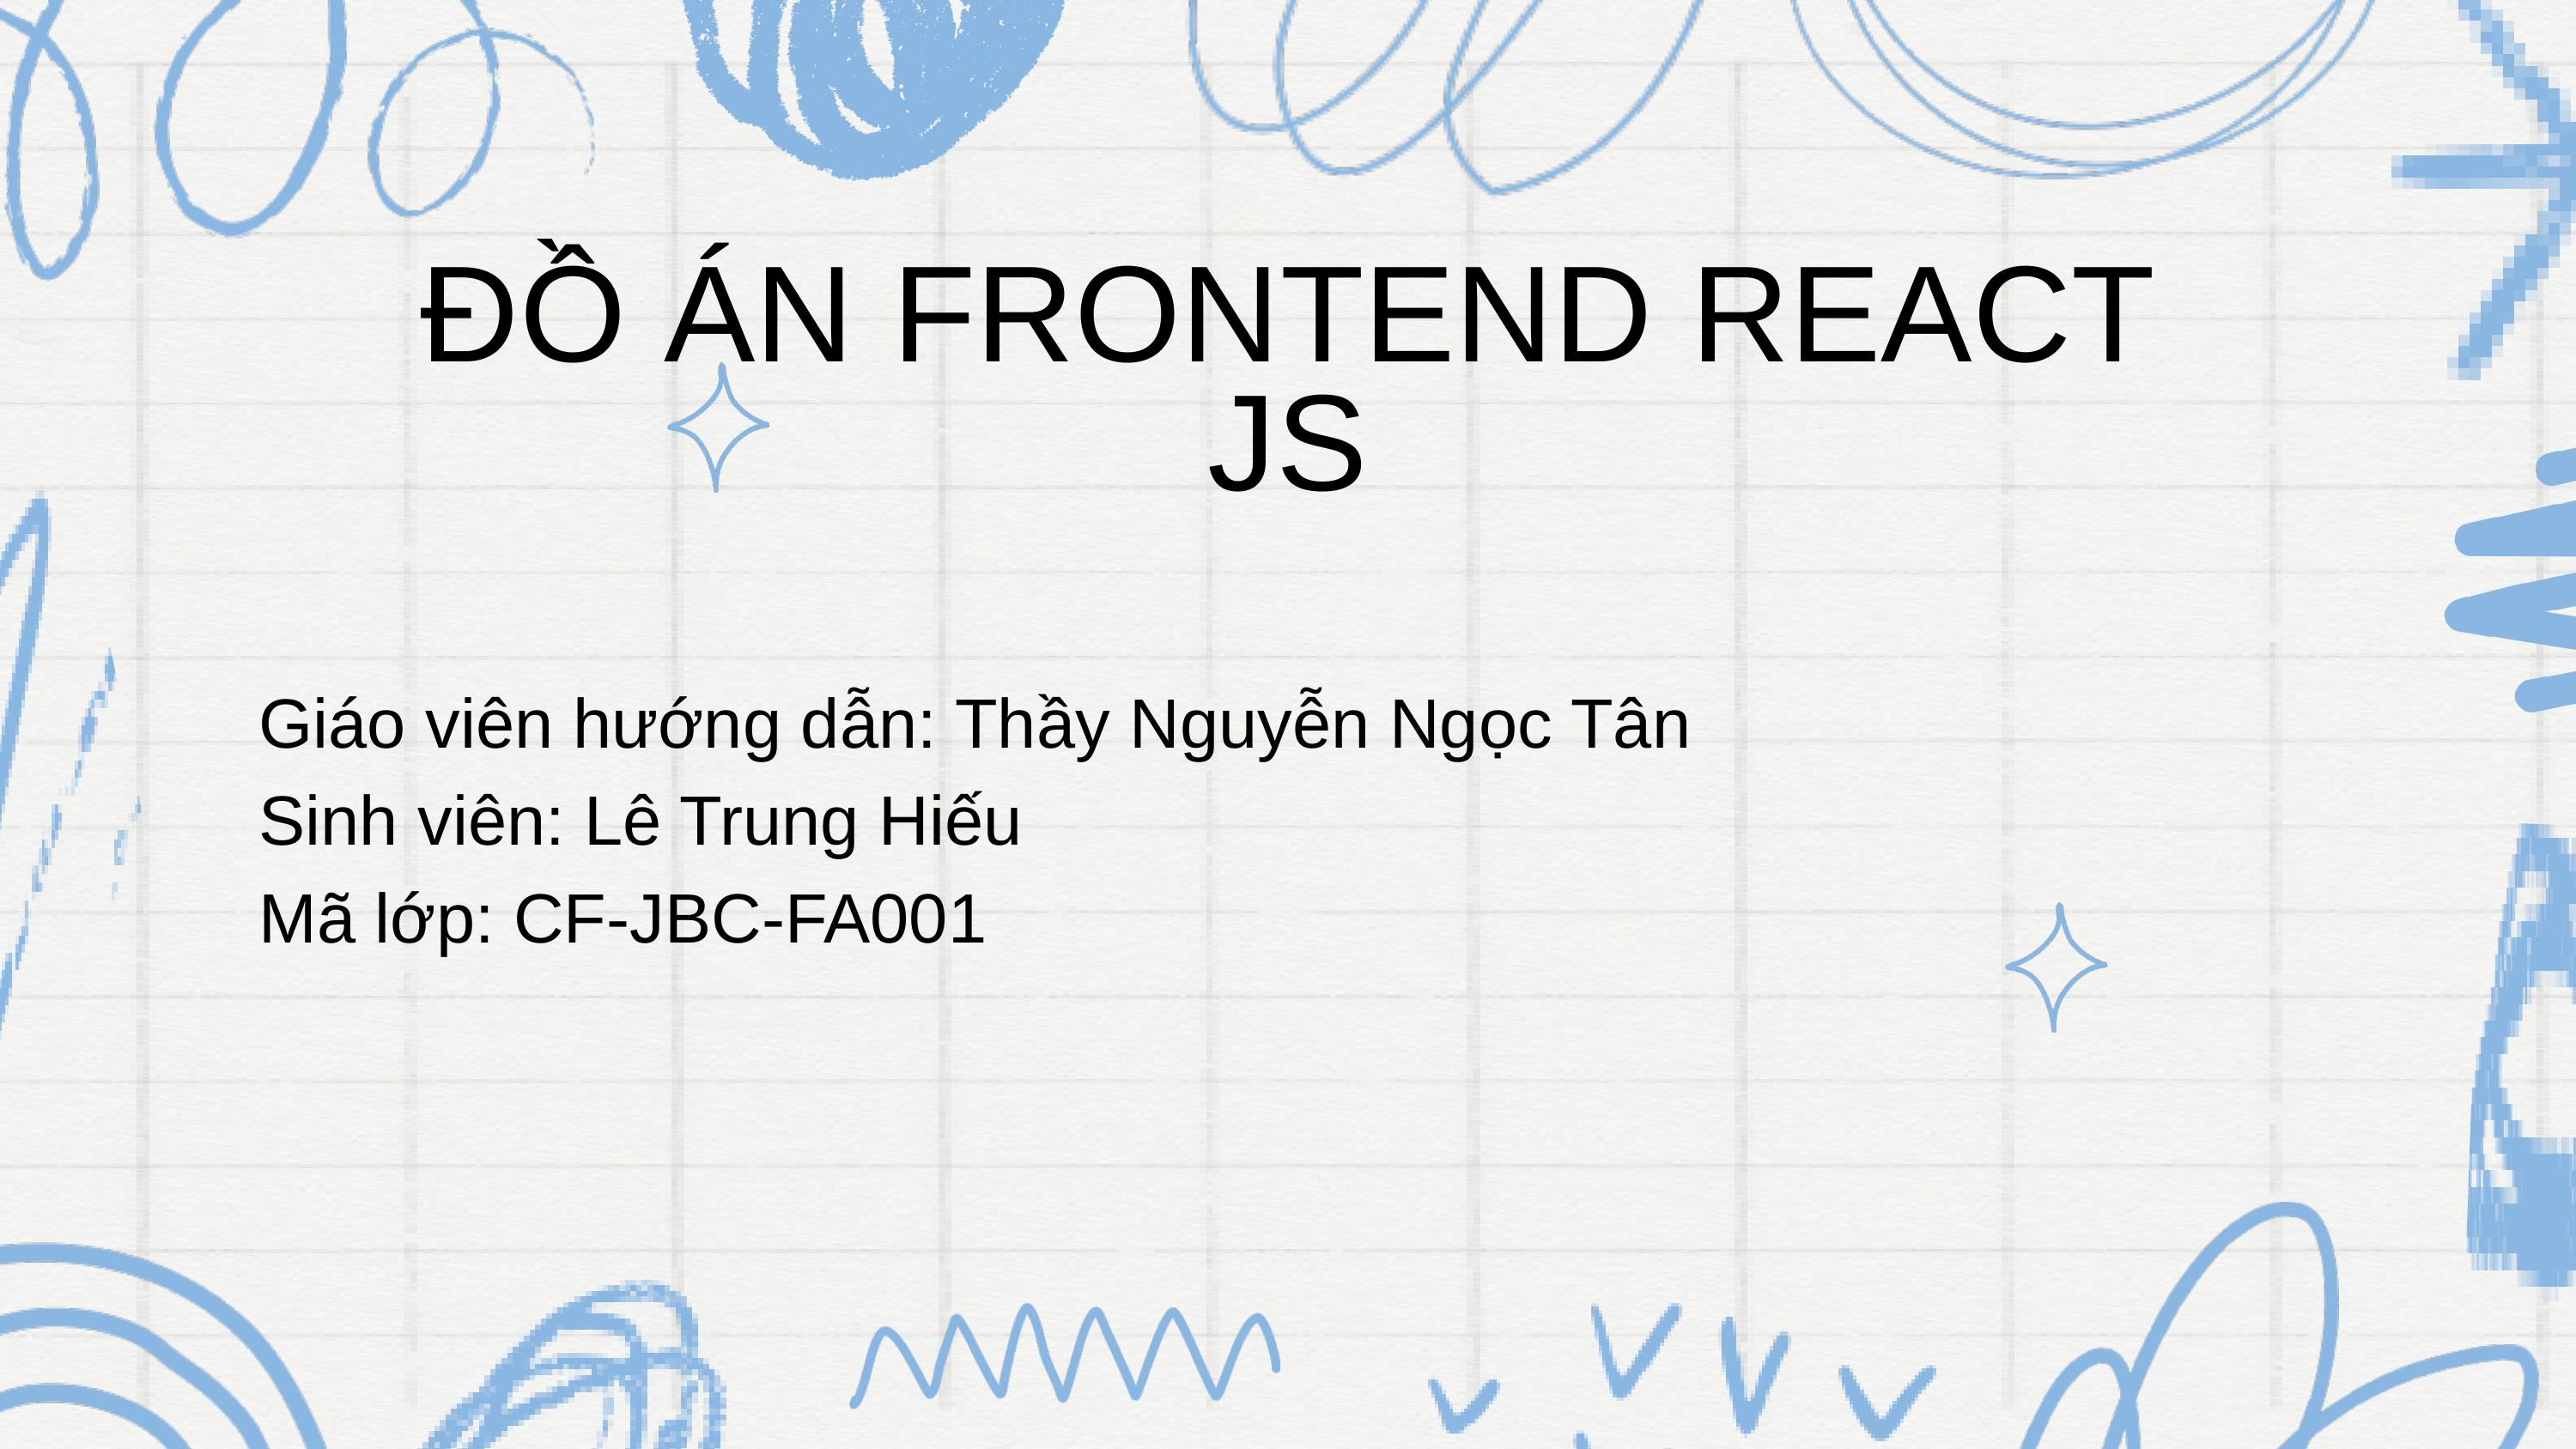

ĐỒ ÁN FRONTEND REACT JS

Giáo viên hướng dẫn: Thầy Nguyễn Ngọc Tân
Sinh viên: Lê Trung Hiếu
Mã lớp: CF-JBC-FA001